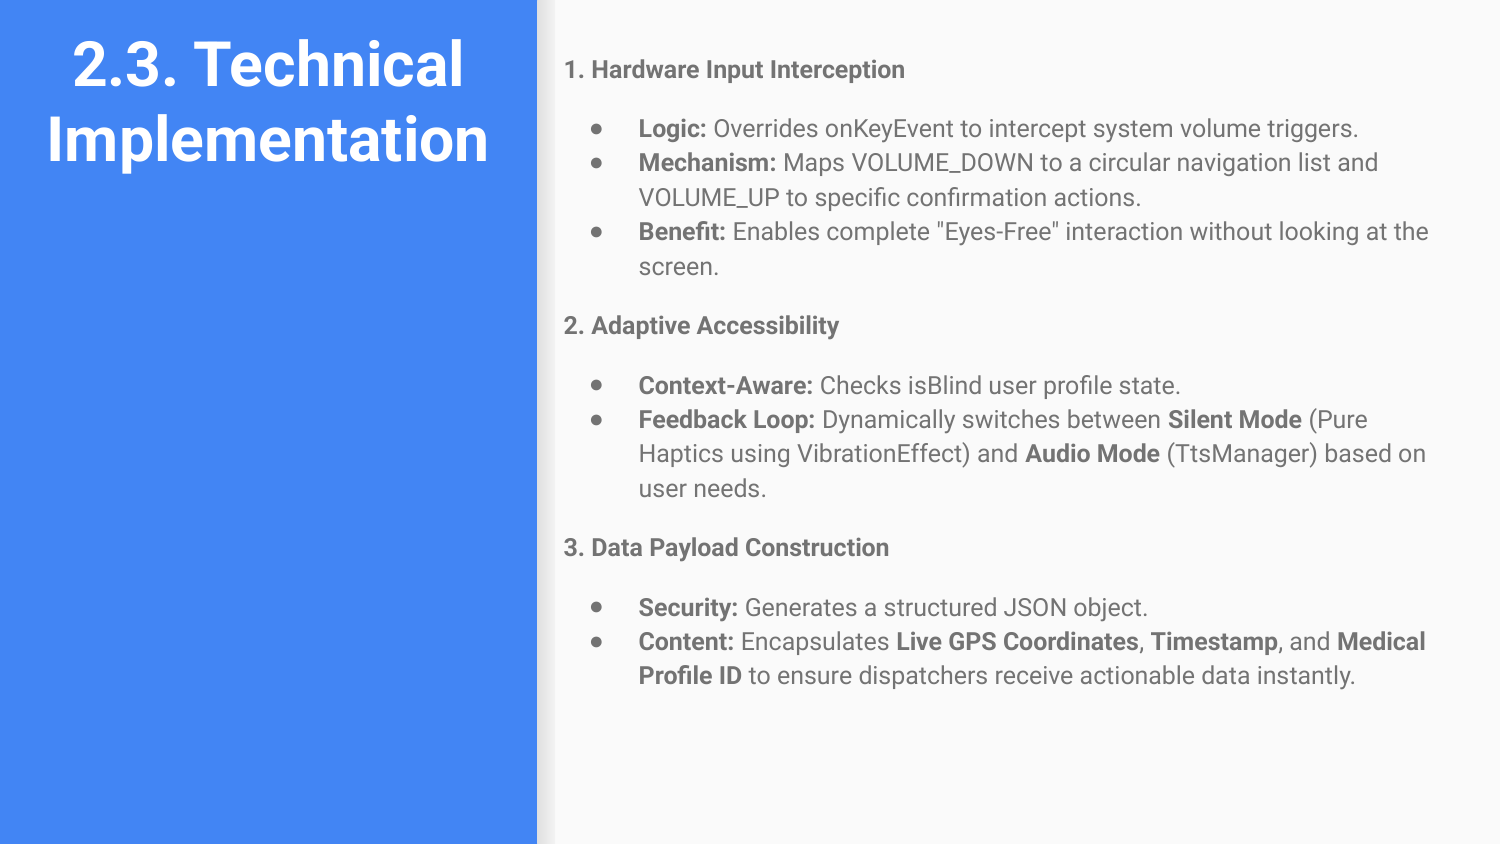

2.3. Technical Implementation
1. Hardware Input Interception
Logic: Overrides onKeyEvent to intercept system volume triggers.
Mechanism: Maps VOLUME_DOWN to a circular navigation list and VOLUME_UP to specific confirmation actions.
Benefit: Enables complete "Eyes-Free" interaction without looking at the screen.
2. Adaptive Accessibility
Context-Aware: Checks isBlind user profile state.
Feedback Loop: Dynamically switches between Silent Mode (Pure Haptics using VibrationEffect) and Audio Mode (TtsManager) based on user needs.
3. Data Payload Construction
Security: Generates a structured JSON object.
Content: Encapsulates Live GPS Coordinates, Timestamp, and Medical Profile ID to ensure dispatchers receive actionable data instantly.

#